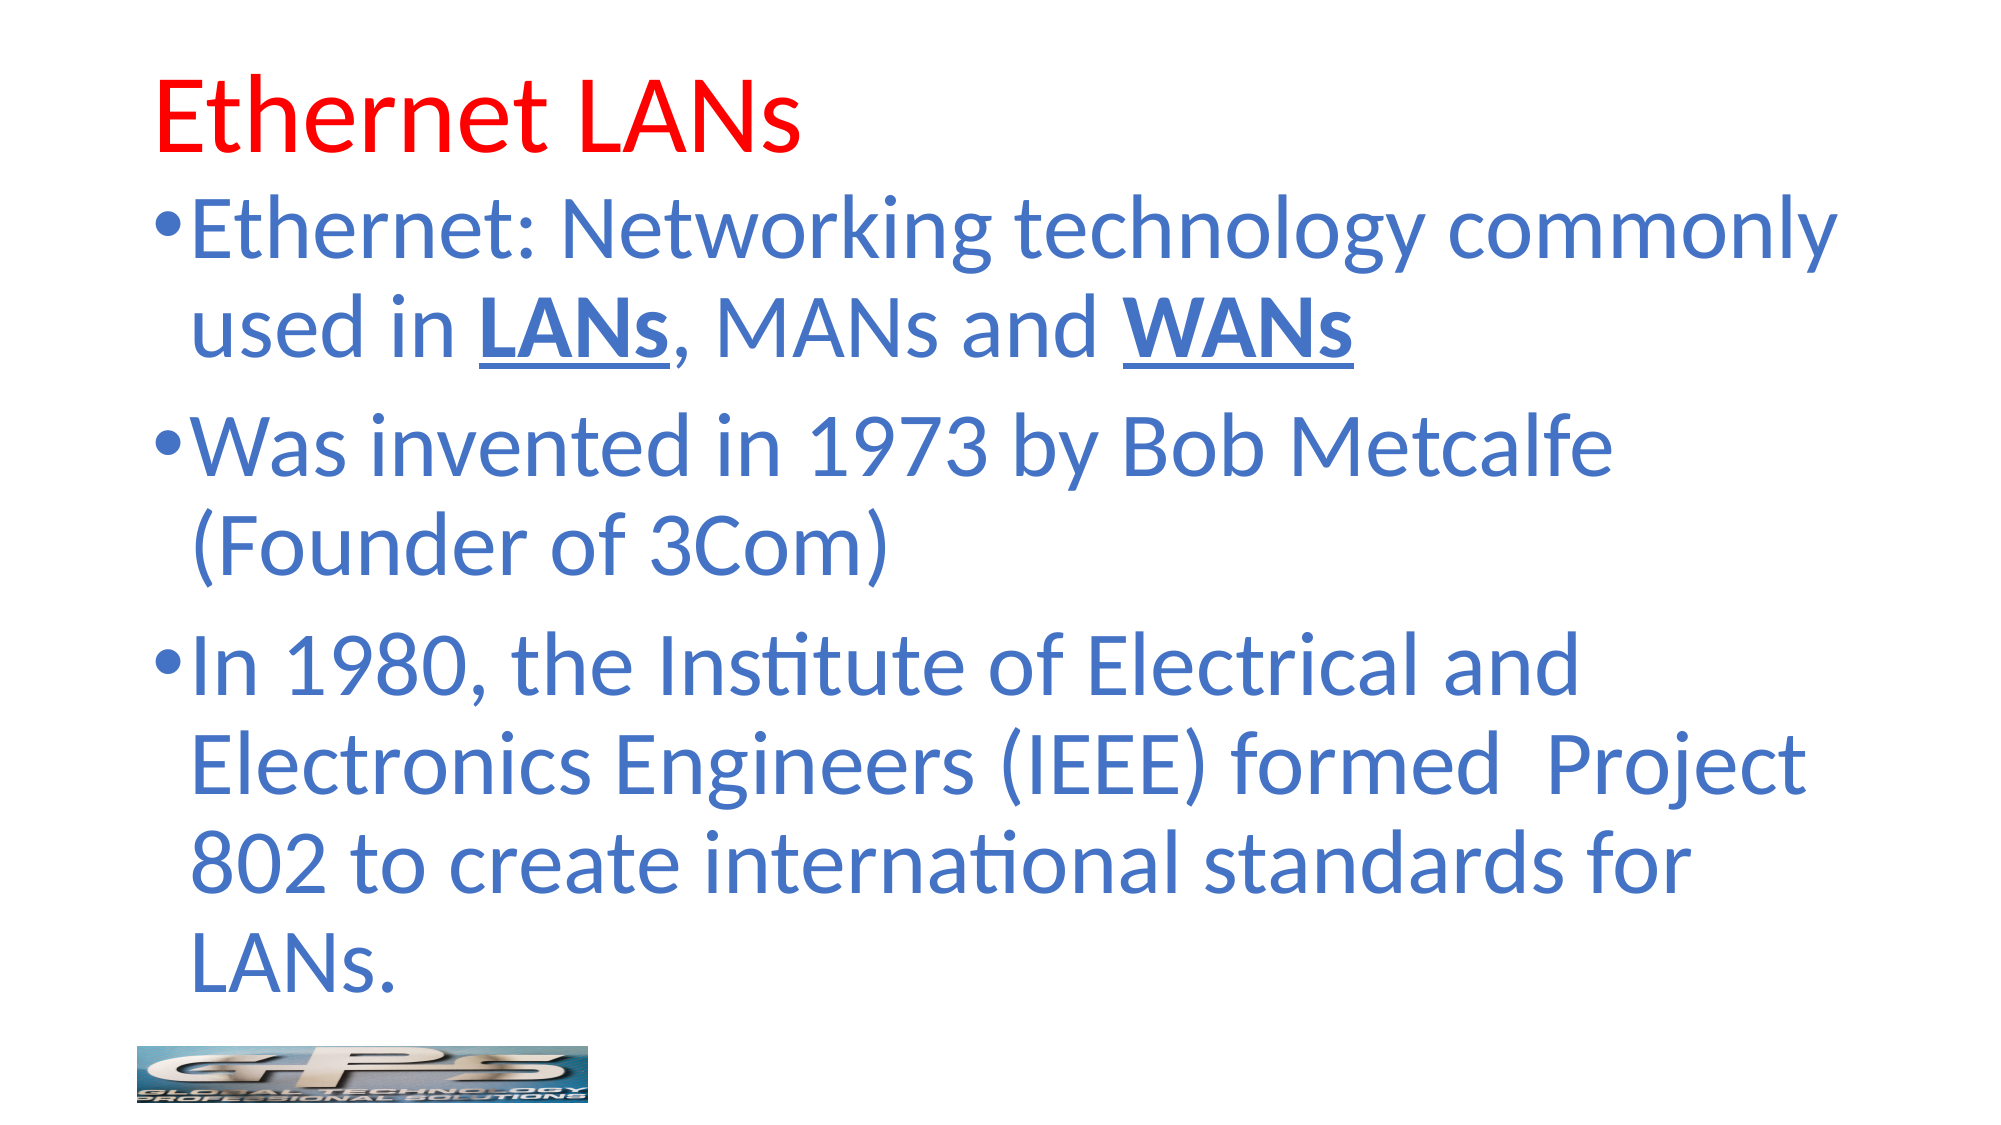

# Ethernet LANs
Ethernet: Networking technology commonly used in LANs, MANs and WANs
Was invented in 1973 by Bob Metcalfe (Founder of 3Com)
In 1980, the Institute of Electrical and Electronics Engineers (IEEE) formed  Project 802 to create international standards for LANs.